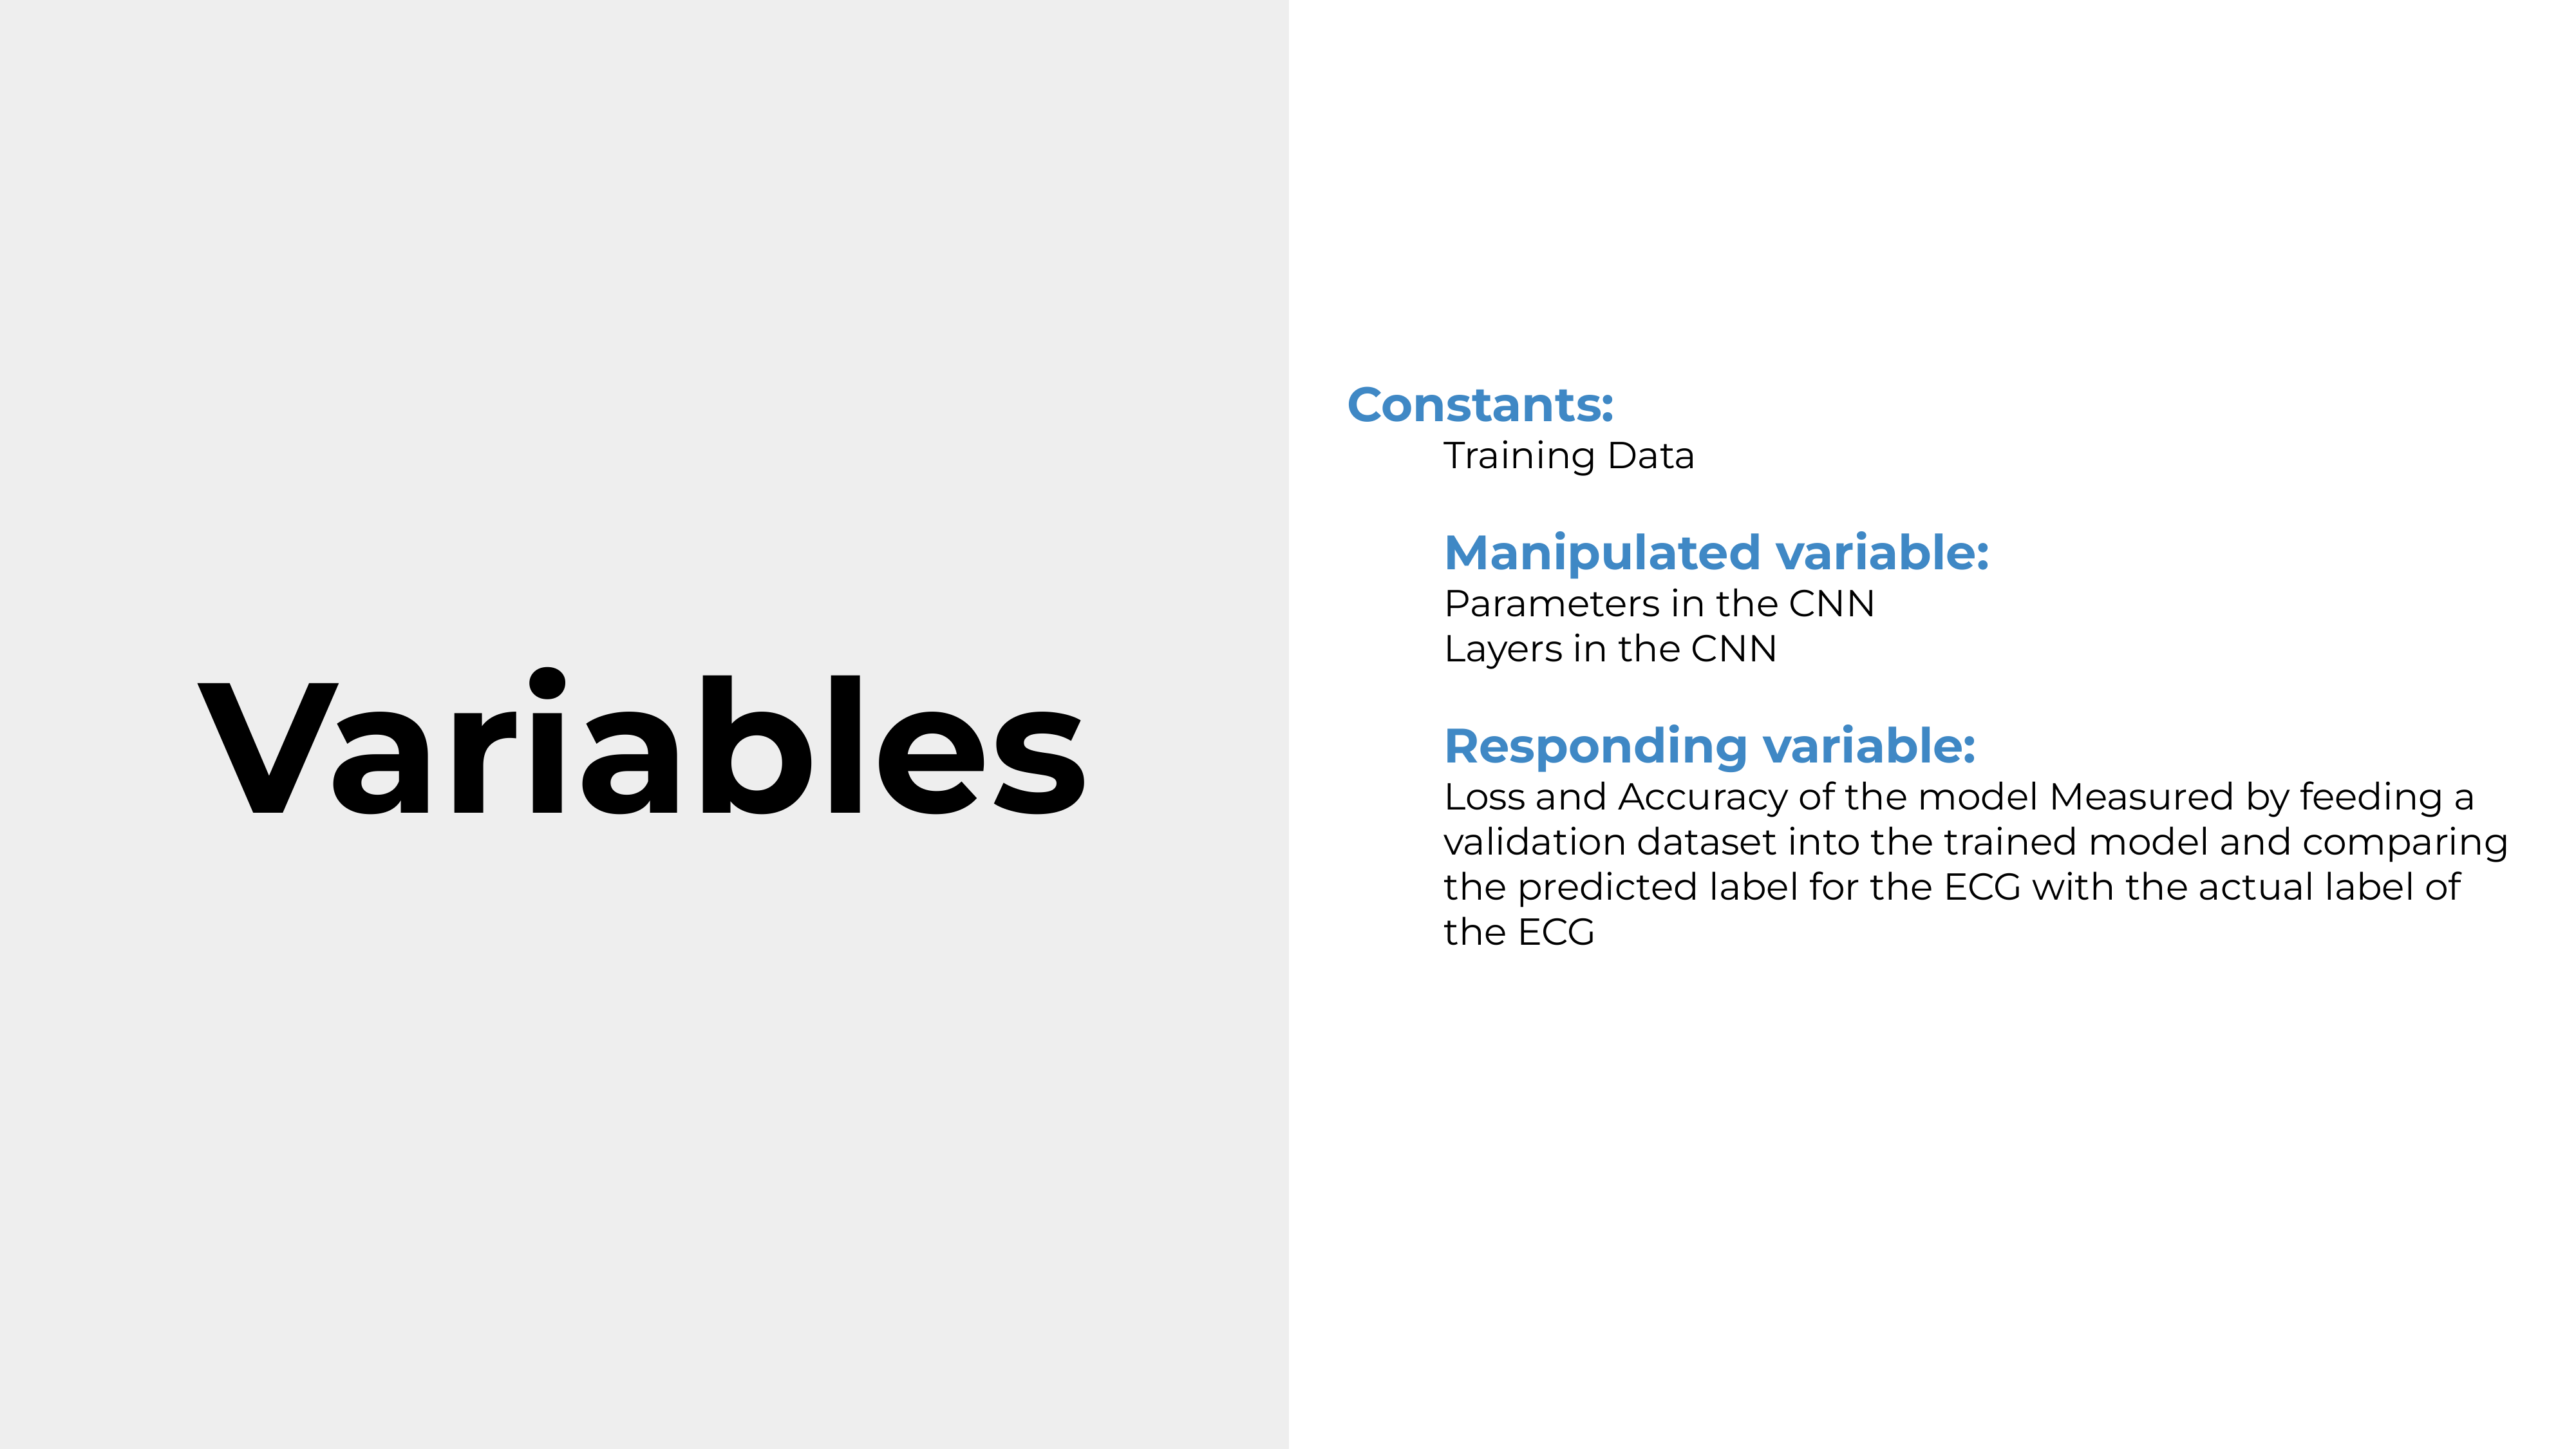

Variables

Constants:
Training Data

Manipulated variable:
Parameters in the CNN
Layers in the CNN

Responding variable:
Loss and Accuracy of the model Measured by feeding a validation dataset into the trained model and comparing the predicted label for the ECG with the actual label of the ECG